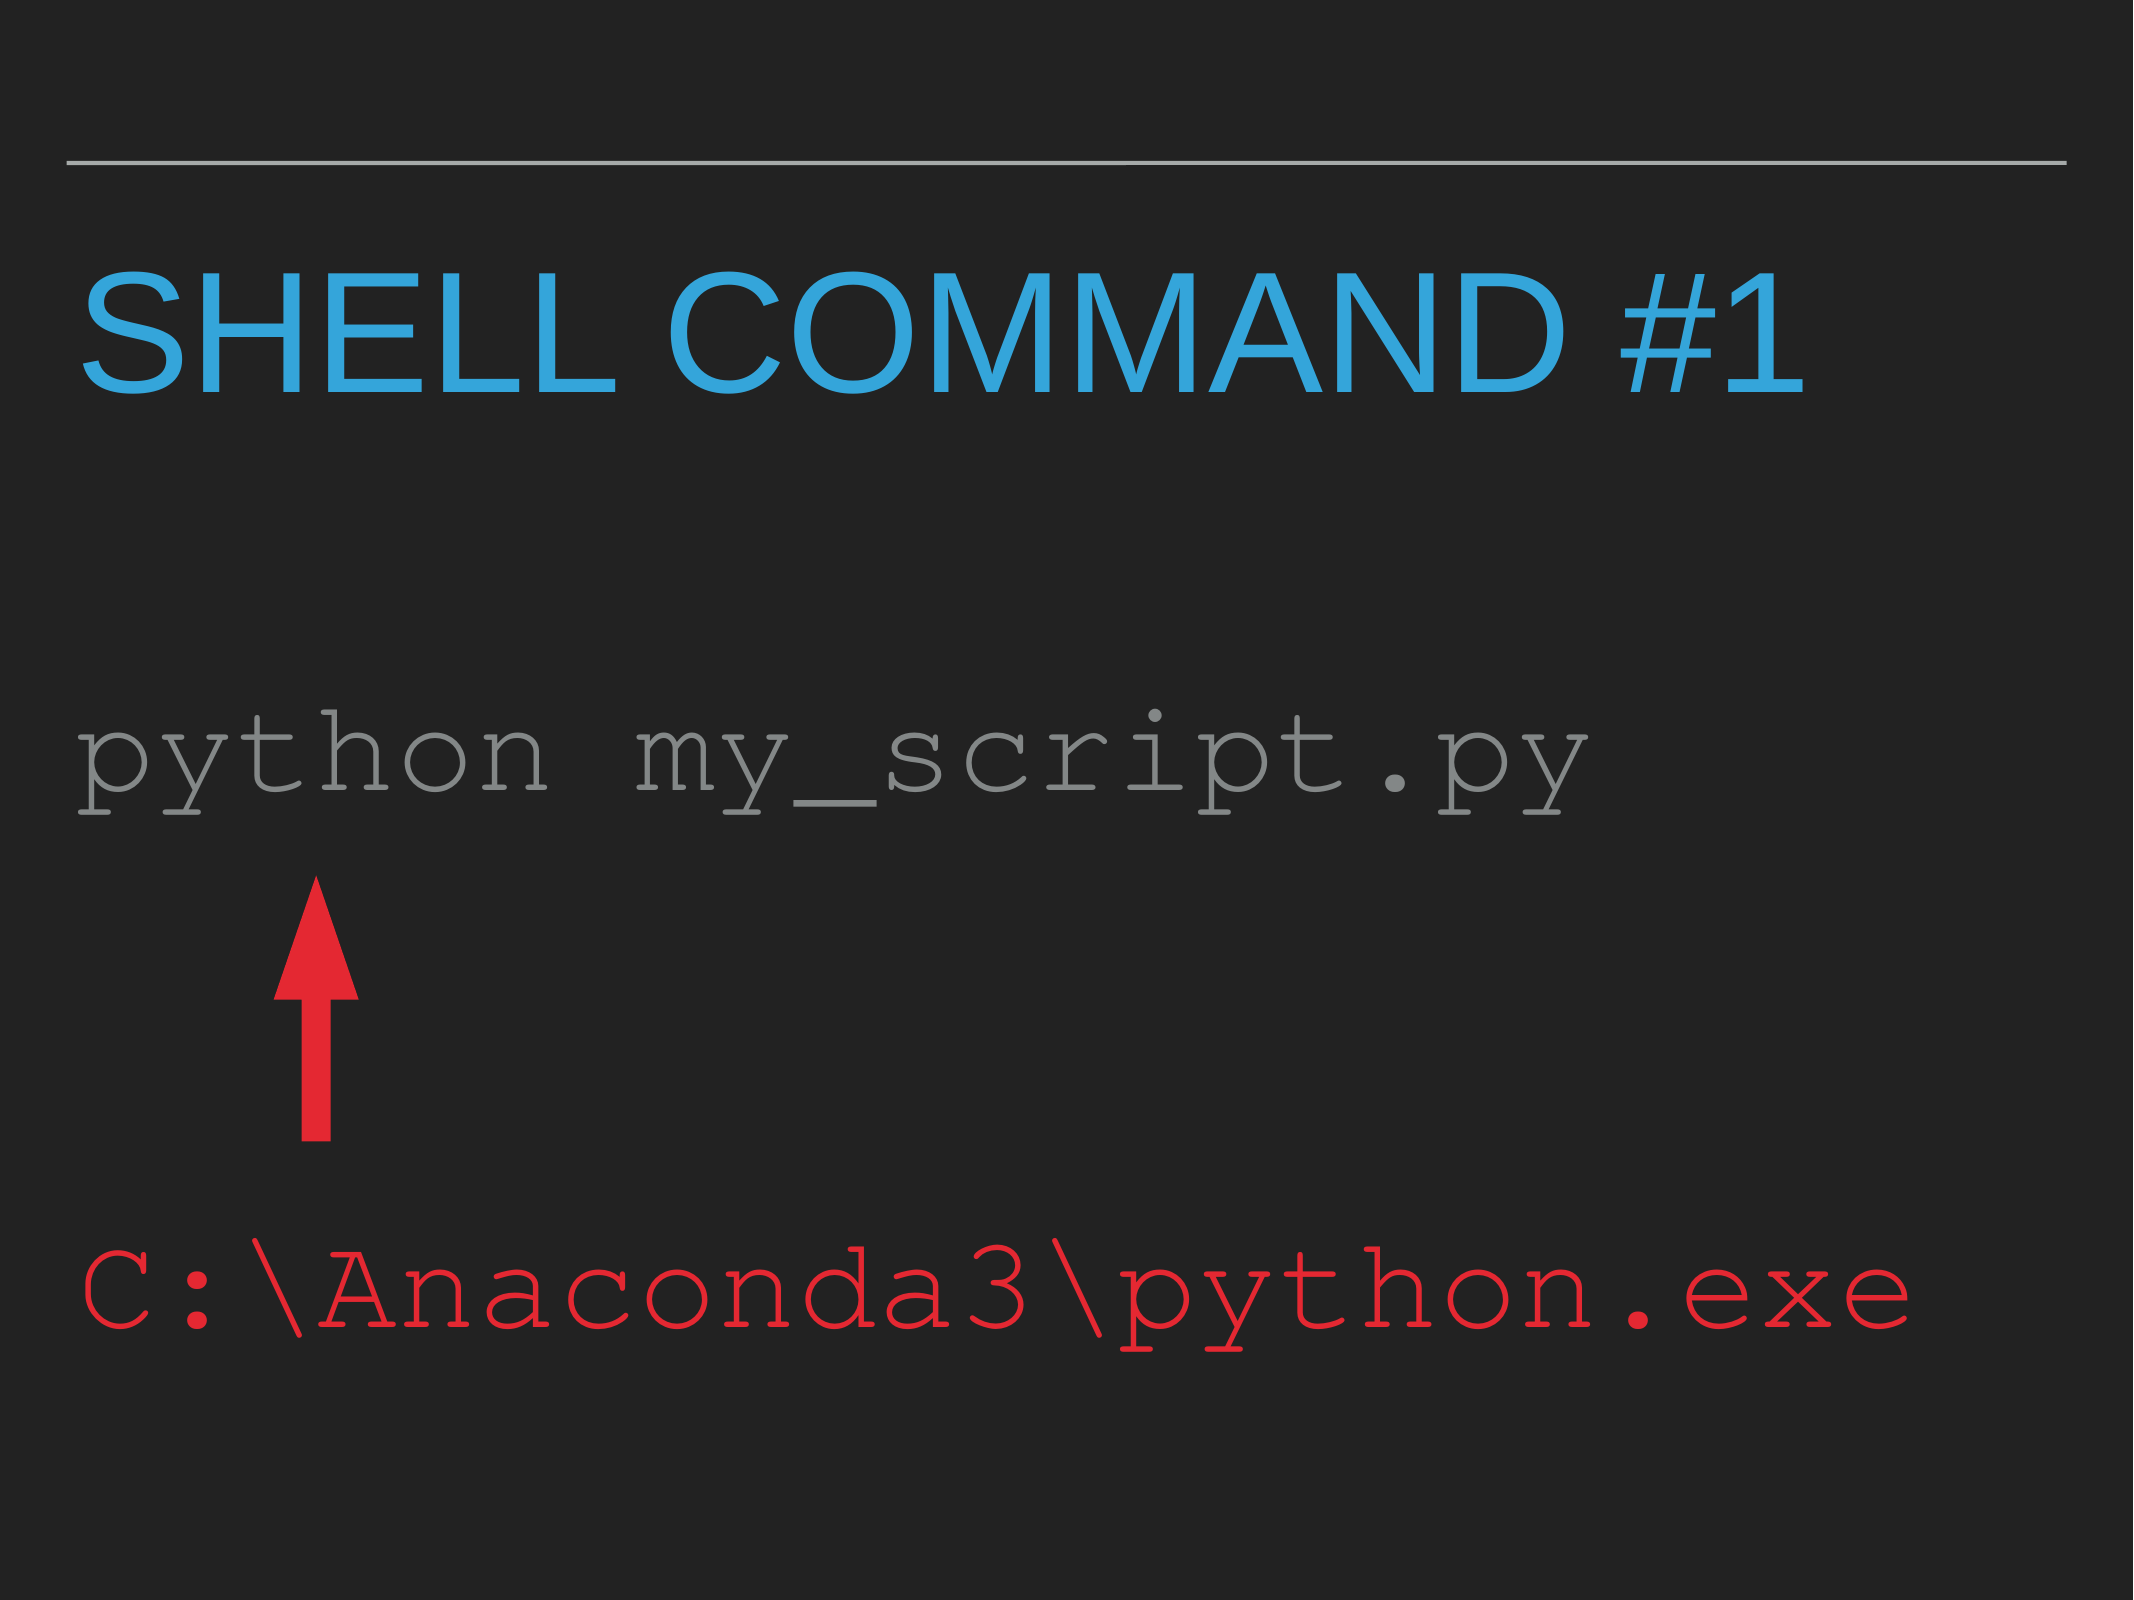

# Shell command #1
python my_script.py

C:\Anaconda3\python.exe